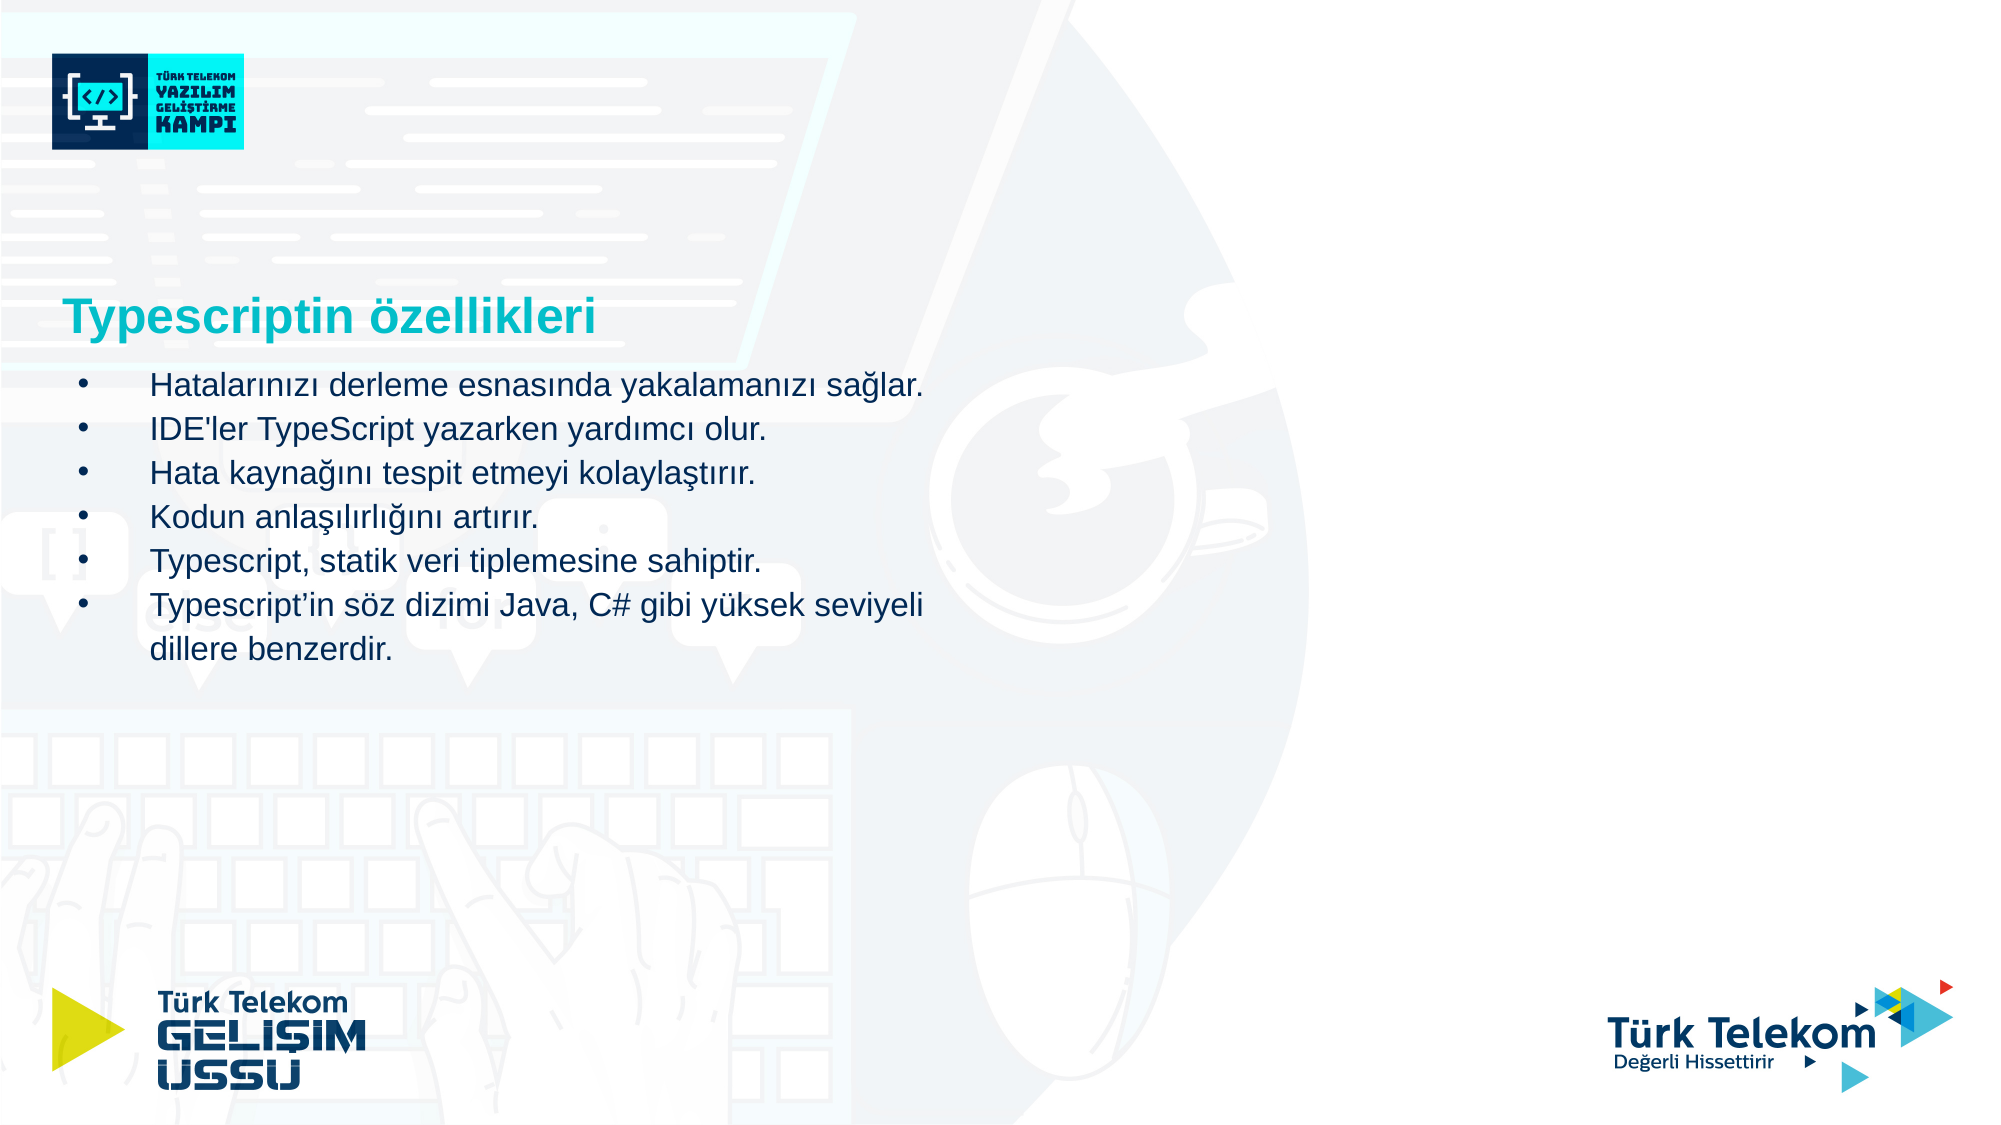

Typescriptin özellikleri
Hatalarınızı derleme esnasında yakalamanızı sağlar.
IDE'ler TypeScript yazarken yardımcı olur.
Hata kaynağını tespit etmeyi kolaylaştırır.
Kodun anlaşılırlığını artırır.
Typescript, statik veri tiplemesine sahiptir.
Typescript’in söz dizimi Java, C# gibi yüksek seviyeli dillere benzerdir.